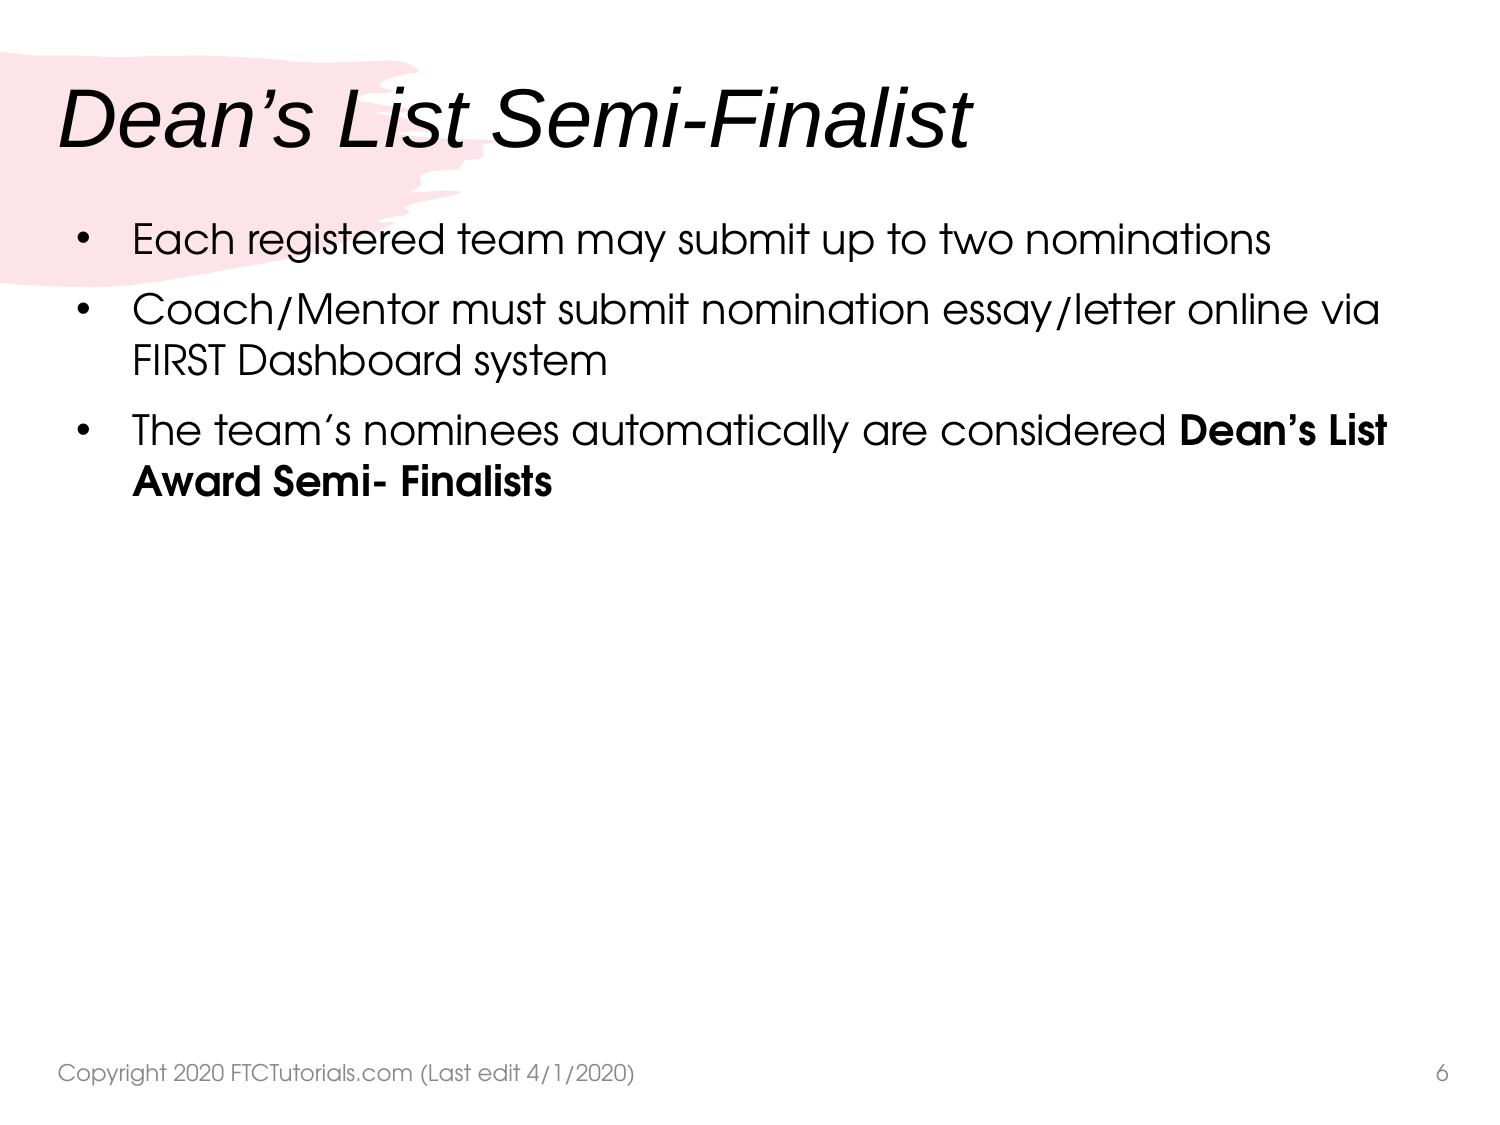

# Dean’s List Semi-Finalist
Each registered team may submit up to two nominations
Coach/Mentor must submit nomination essay/letter online via FIRST Dashboard system
The team’s nominees automatically are considered Dean’s List Award Semi- Finalists

Copyright 2020 FTCTutorials.com (Last edit 4/1/2020)
6